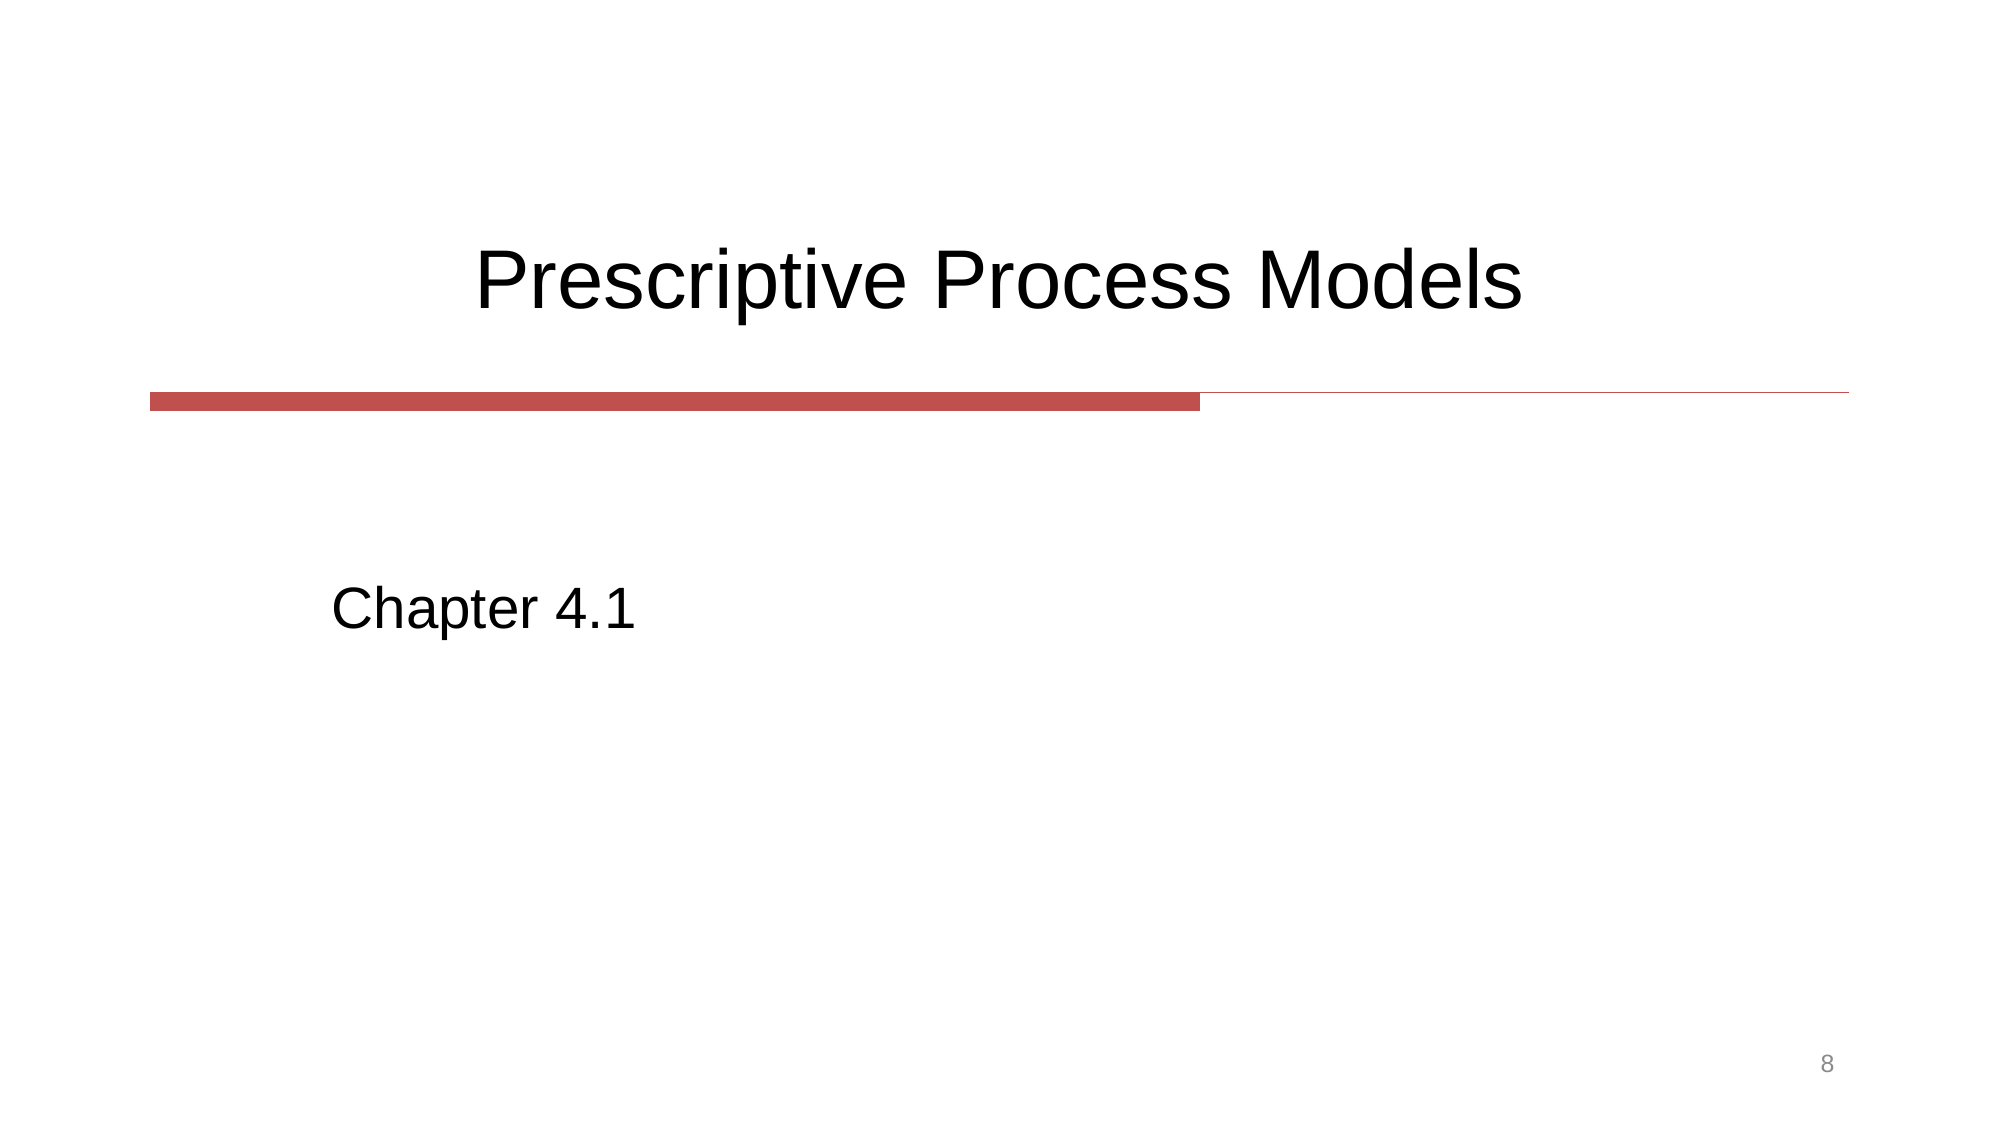

# Prescriptive Process Models
Chapter 4.1
8